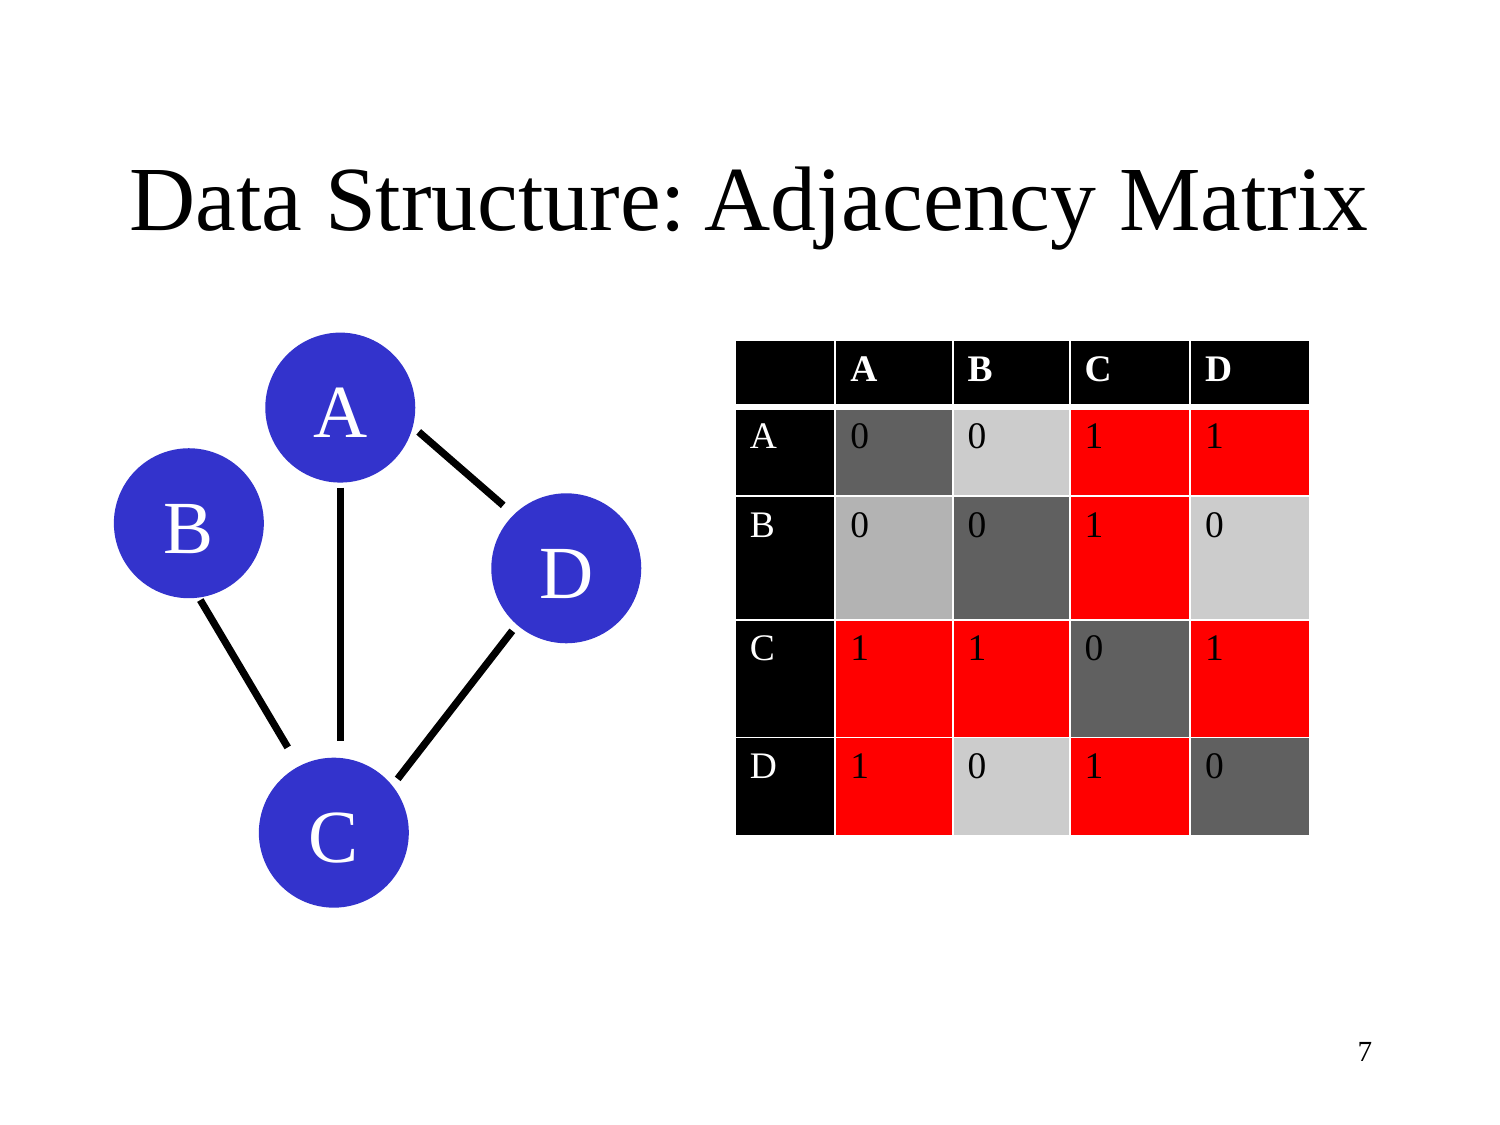

# Data Structure: Adjacency Matrix

A
|  | A | B | C | D |
| --- | --- | --- | --- | --- |
| A | 0 | 0 | 1 | 1 |
| B | 0 | 0 | 1 | 0 |
| C | 1 | 1 | 0 | 1 |
| D | 1 | 0 | 1 | 0 |
B
D
C
7